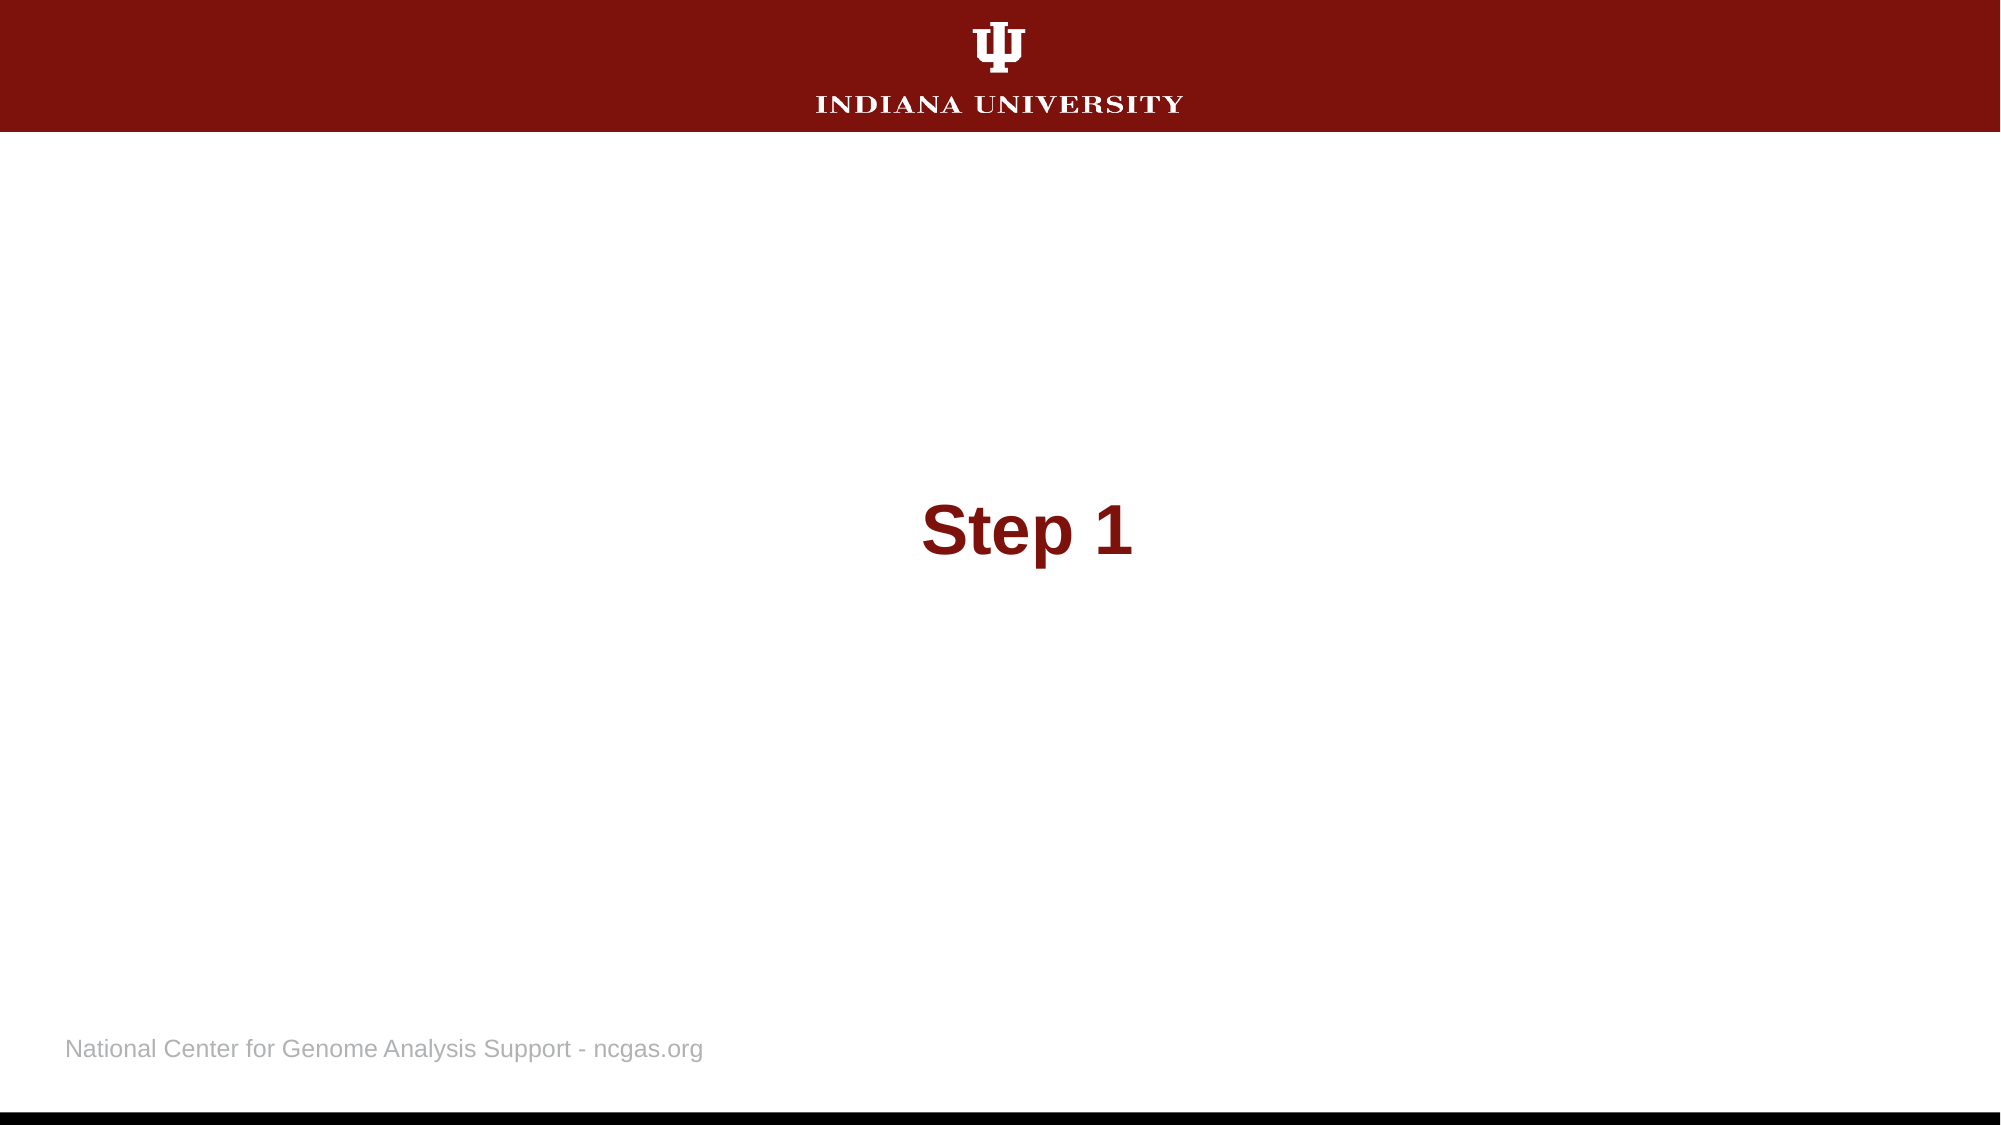

# Step 1
National Center for Genome Analysis Support - ncgas.org